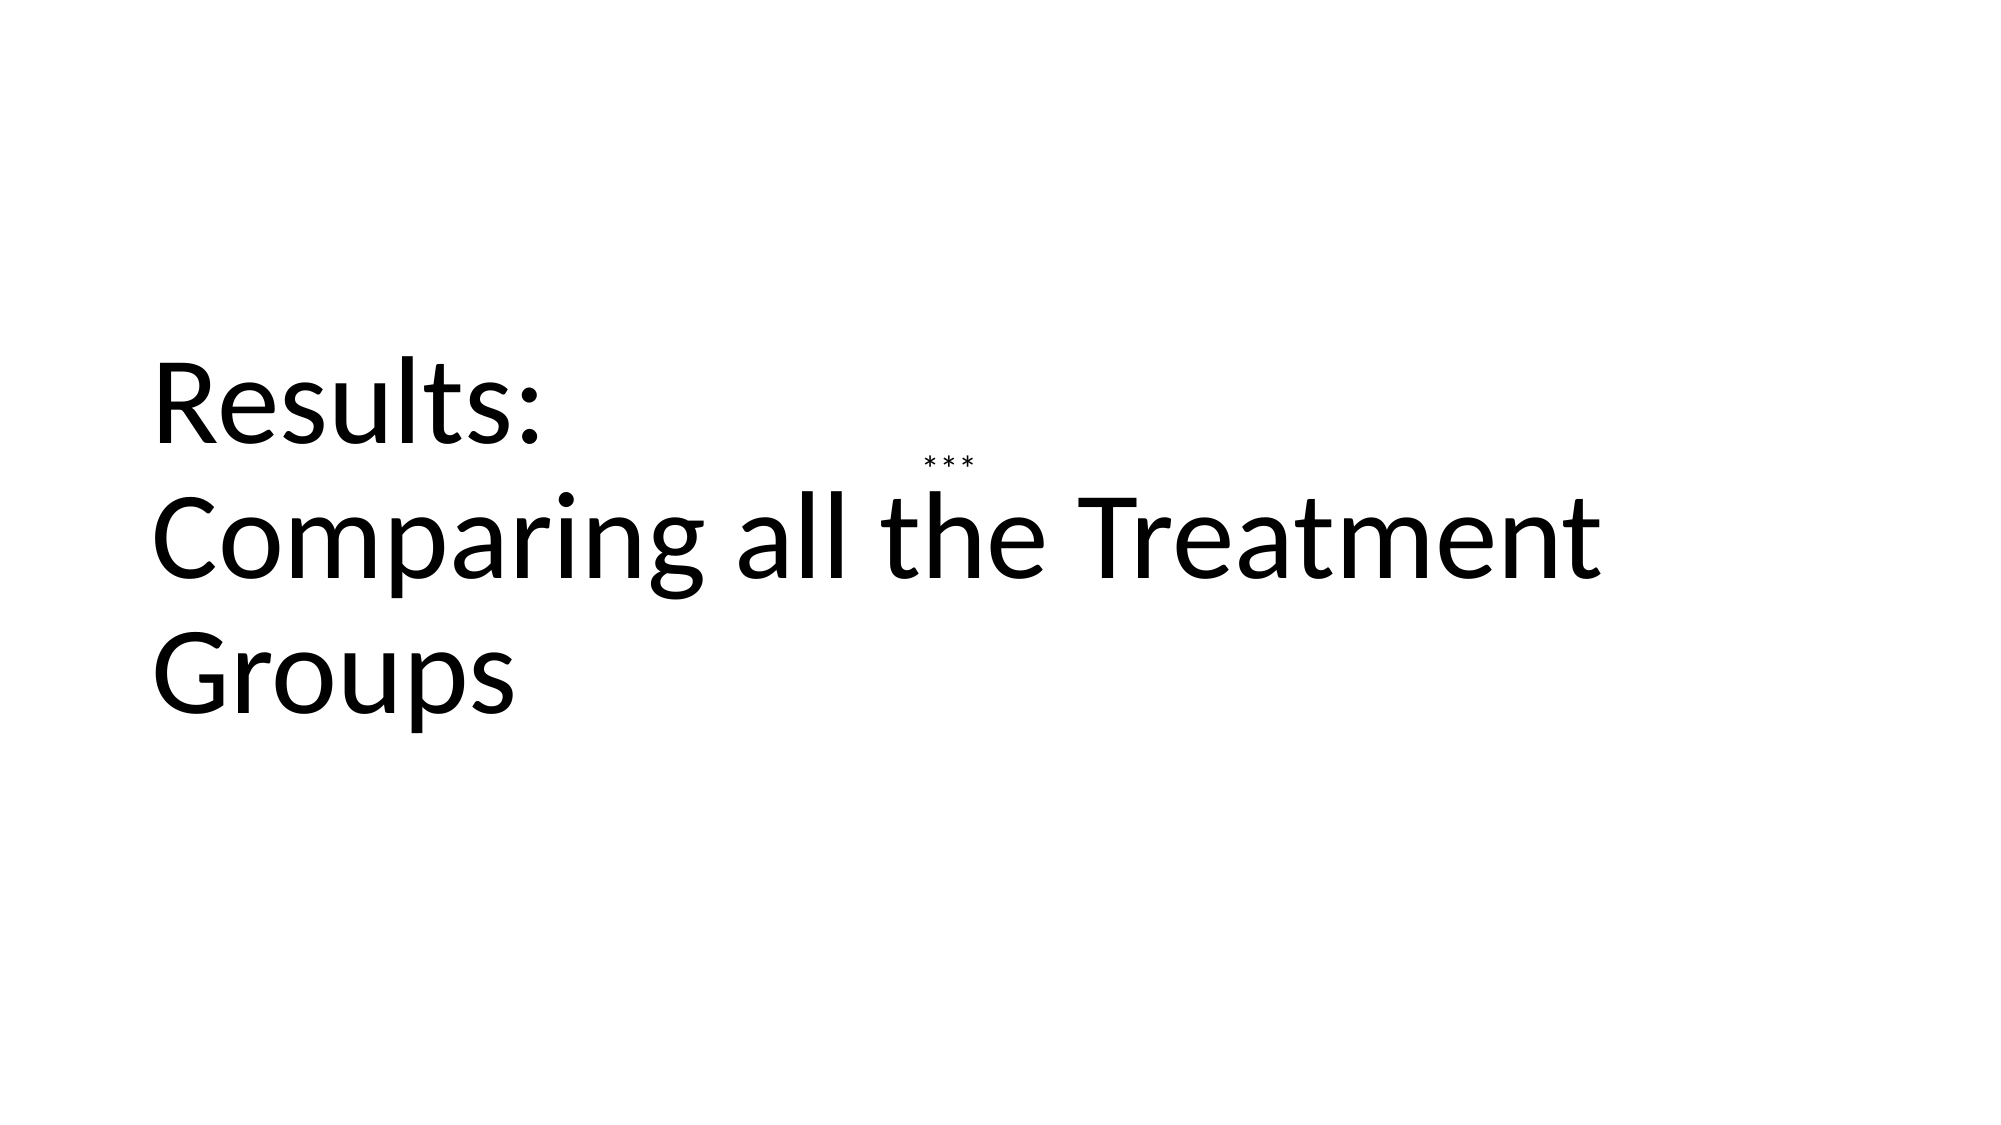

# Results: Comparing all the Treatment Groups
***